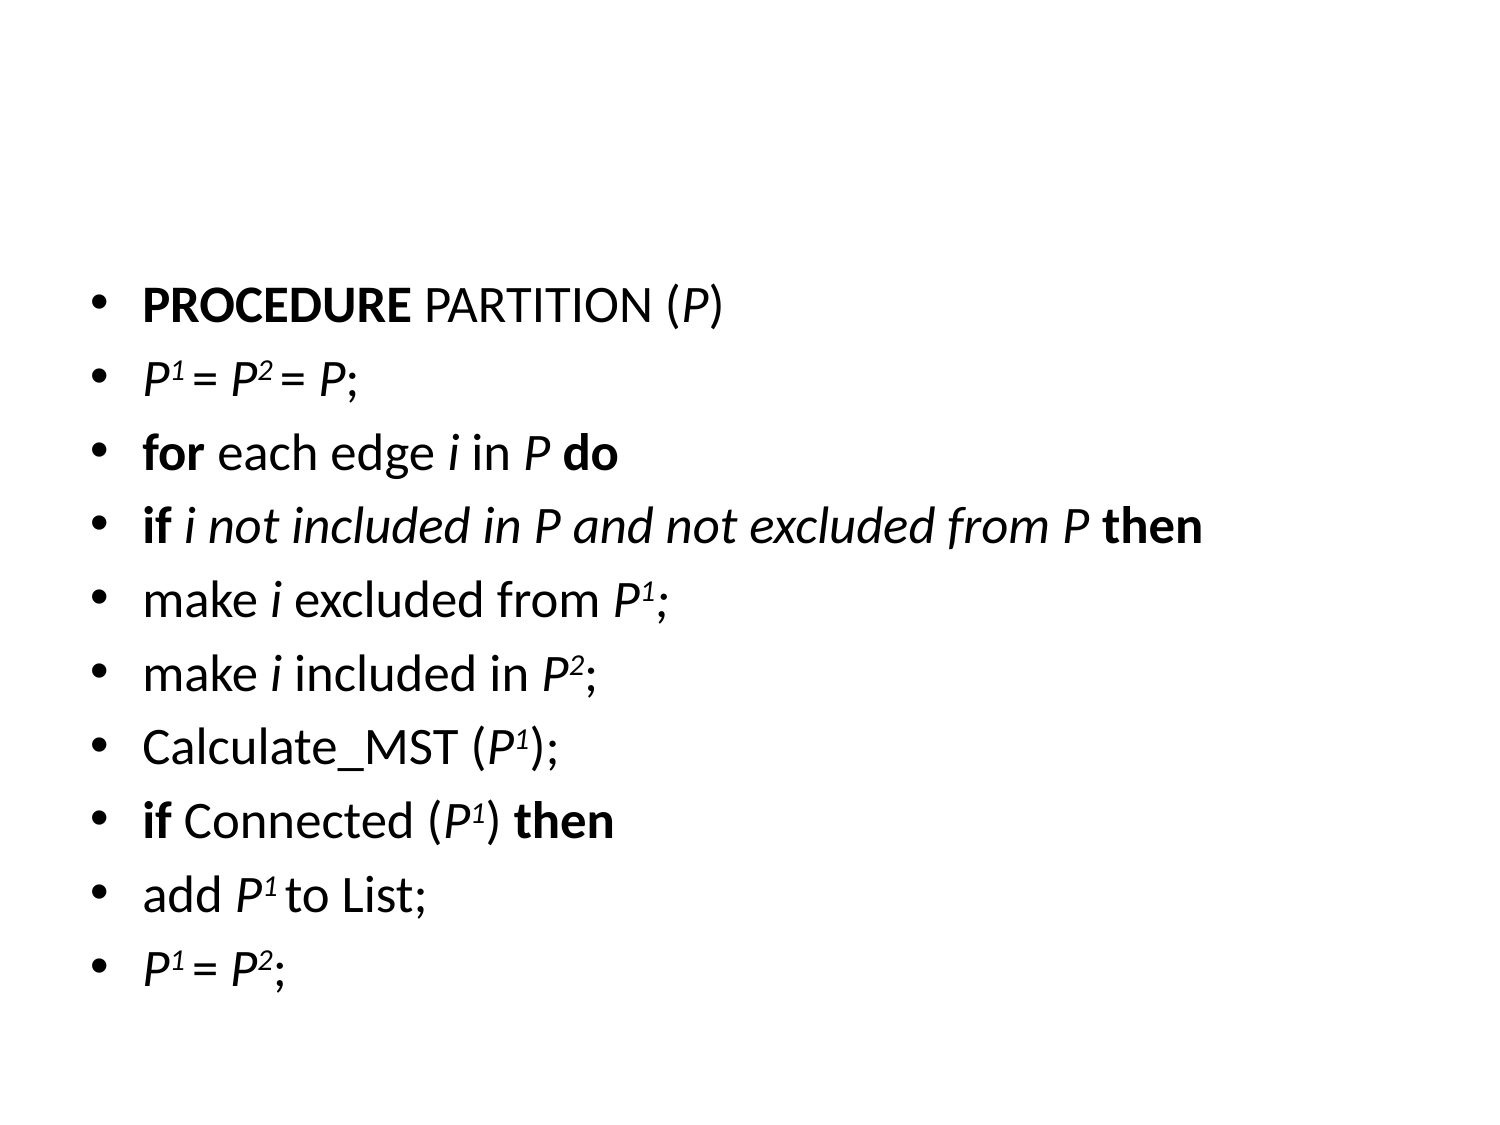

#
PROCEDURE PARTITION (P)
P1 = P2 = P;
for each edge i in P do
if i not included in P and not excluded from P then
make i excluded from P1;
make i included in P2;
Calculate_MST (P1);
if Connected (P1) then
add P1 to List;
P1 = P2;